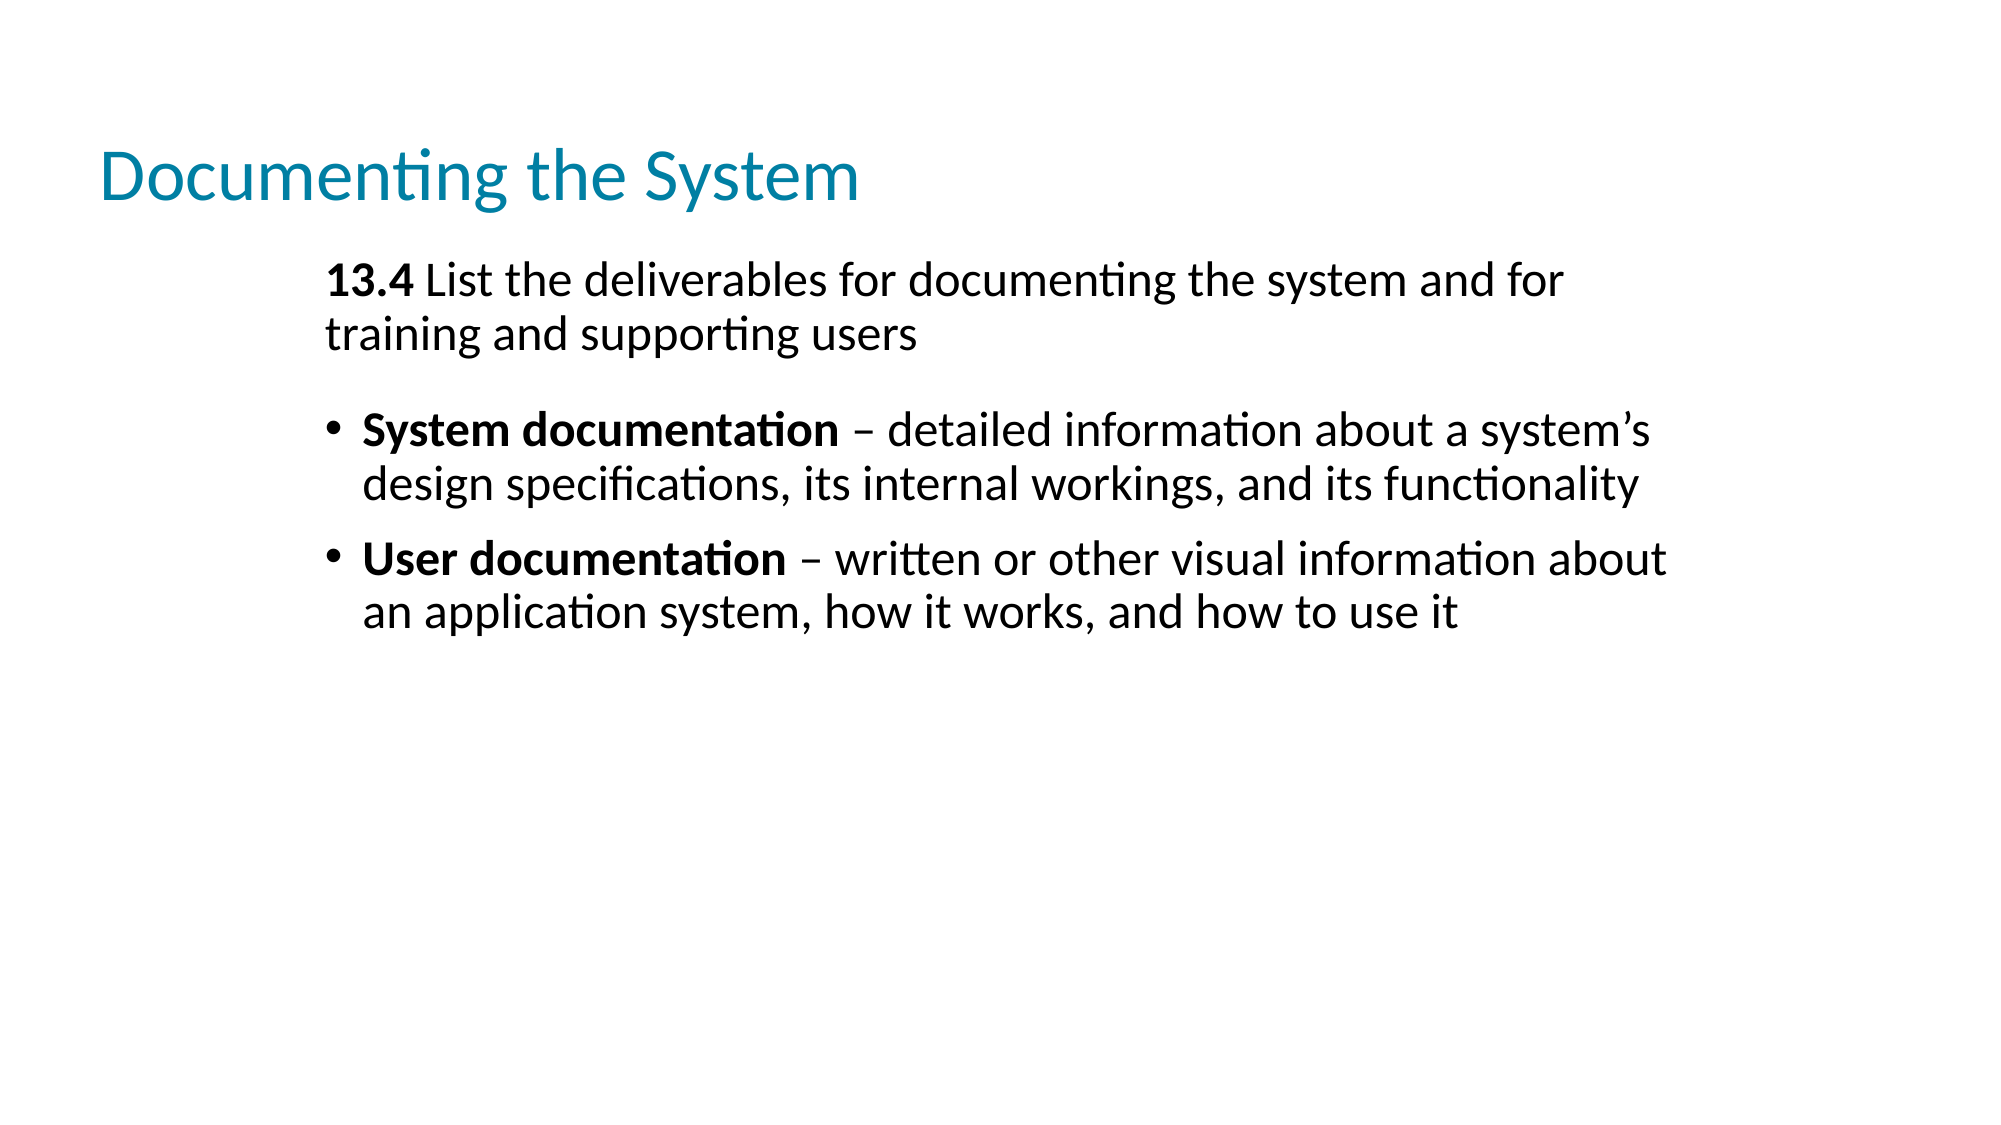

# Documenting the System
13.4 List the deliverables for documenting the system and for training and supporting users
System documentation – detailed information about a system’s design specifications, its internal workings, and its functionality
User documentation – written or other visual information about an application system, how it works, and how to use it